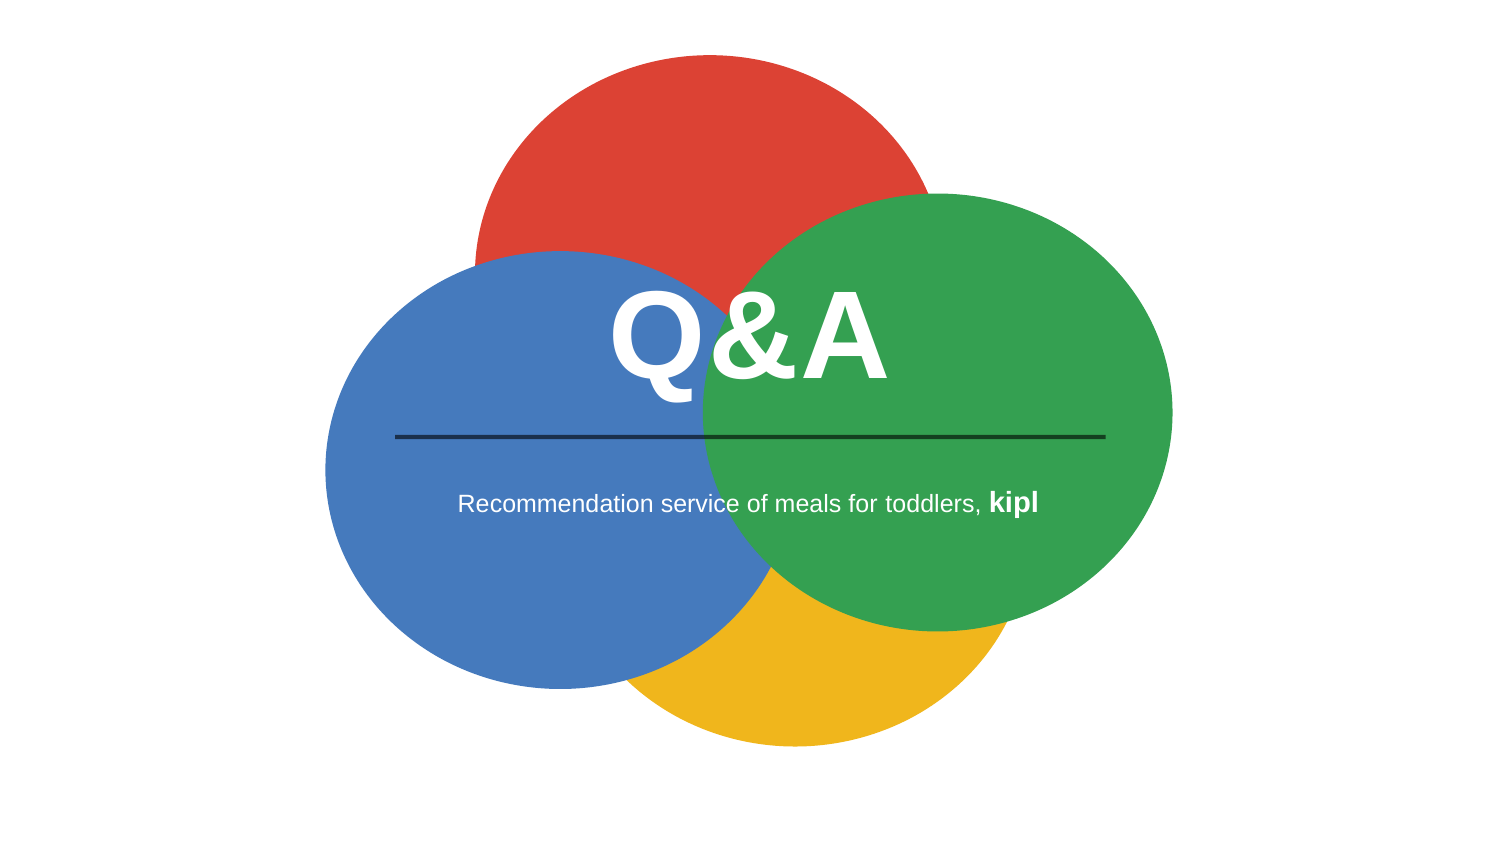

Q&A

Recommendation service of meals for toddlers, kipl